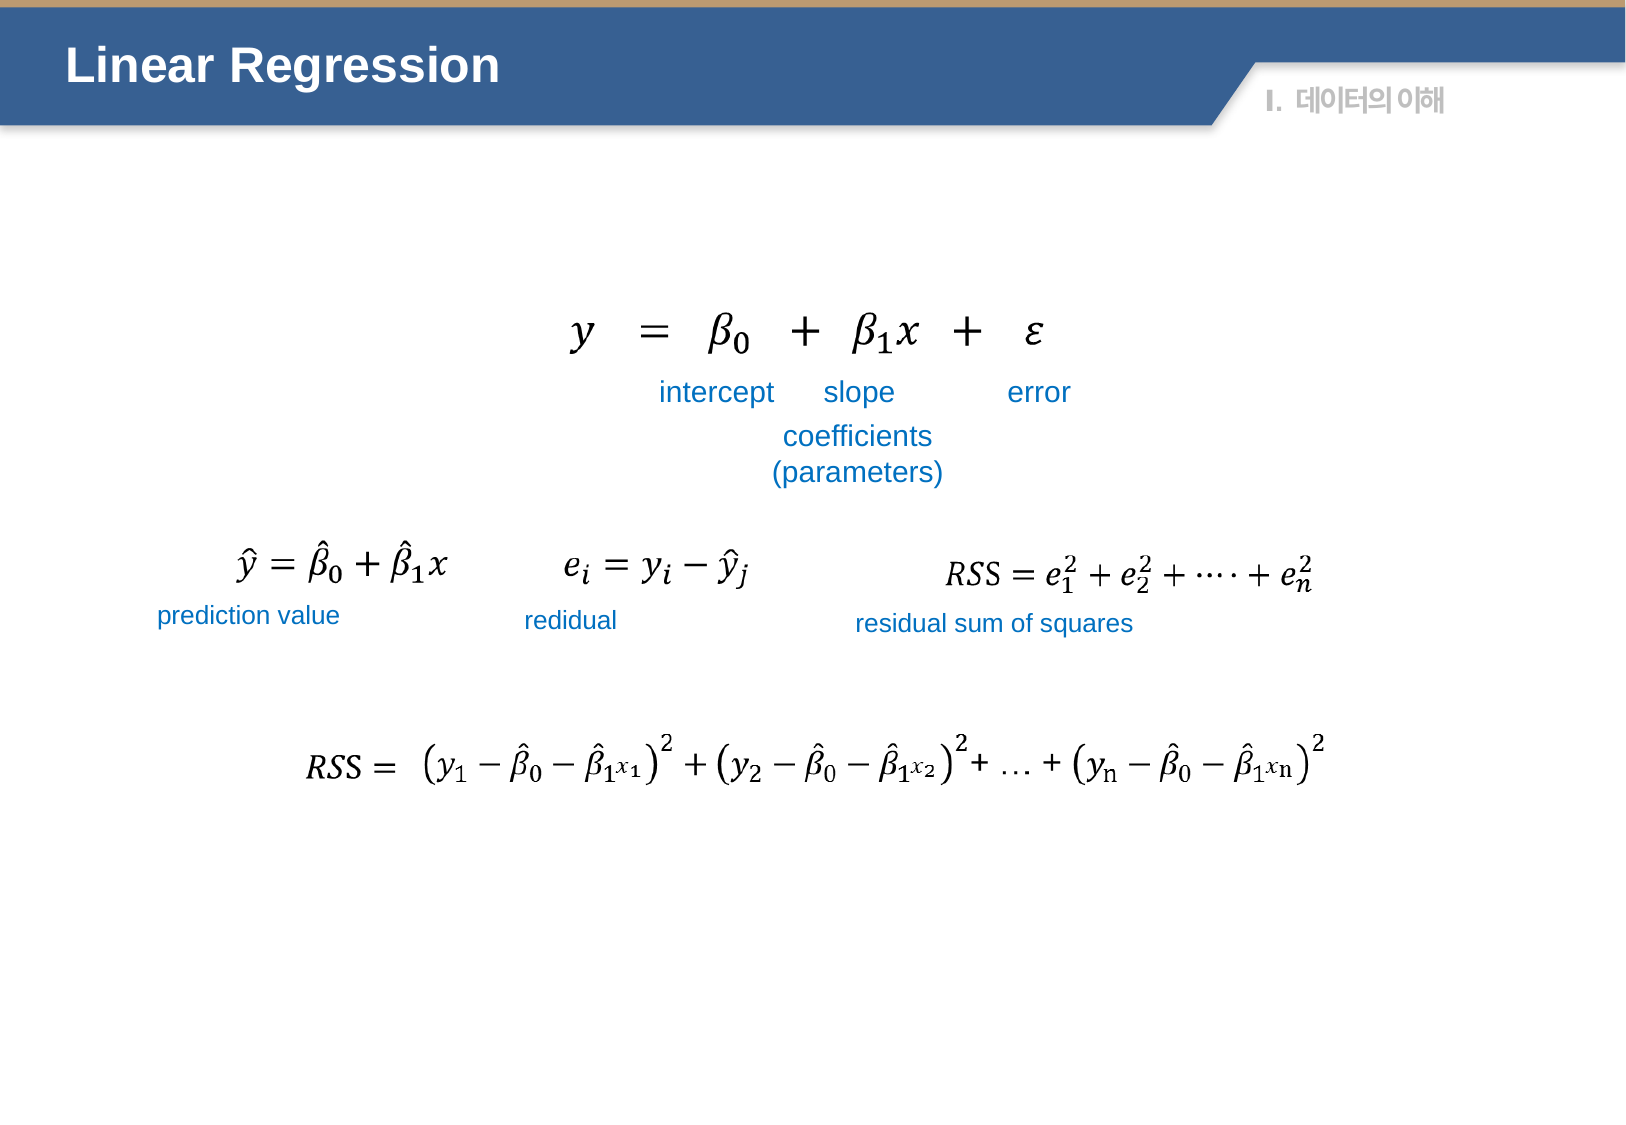

Linear Regression

intercept
slope
error
coefficients
(parameters)

prediction value
redidual
residual sum of squares